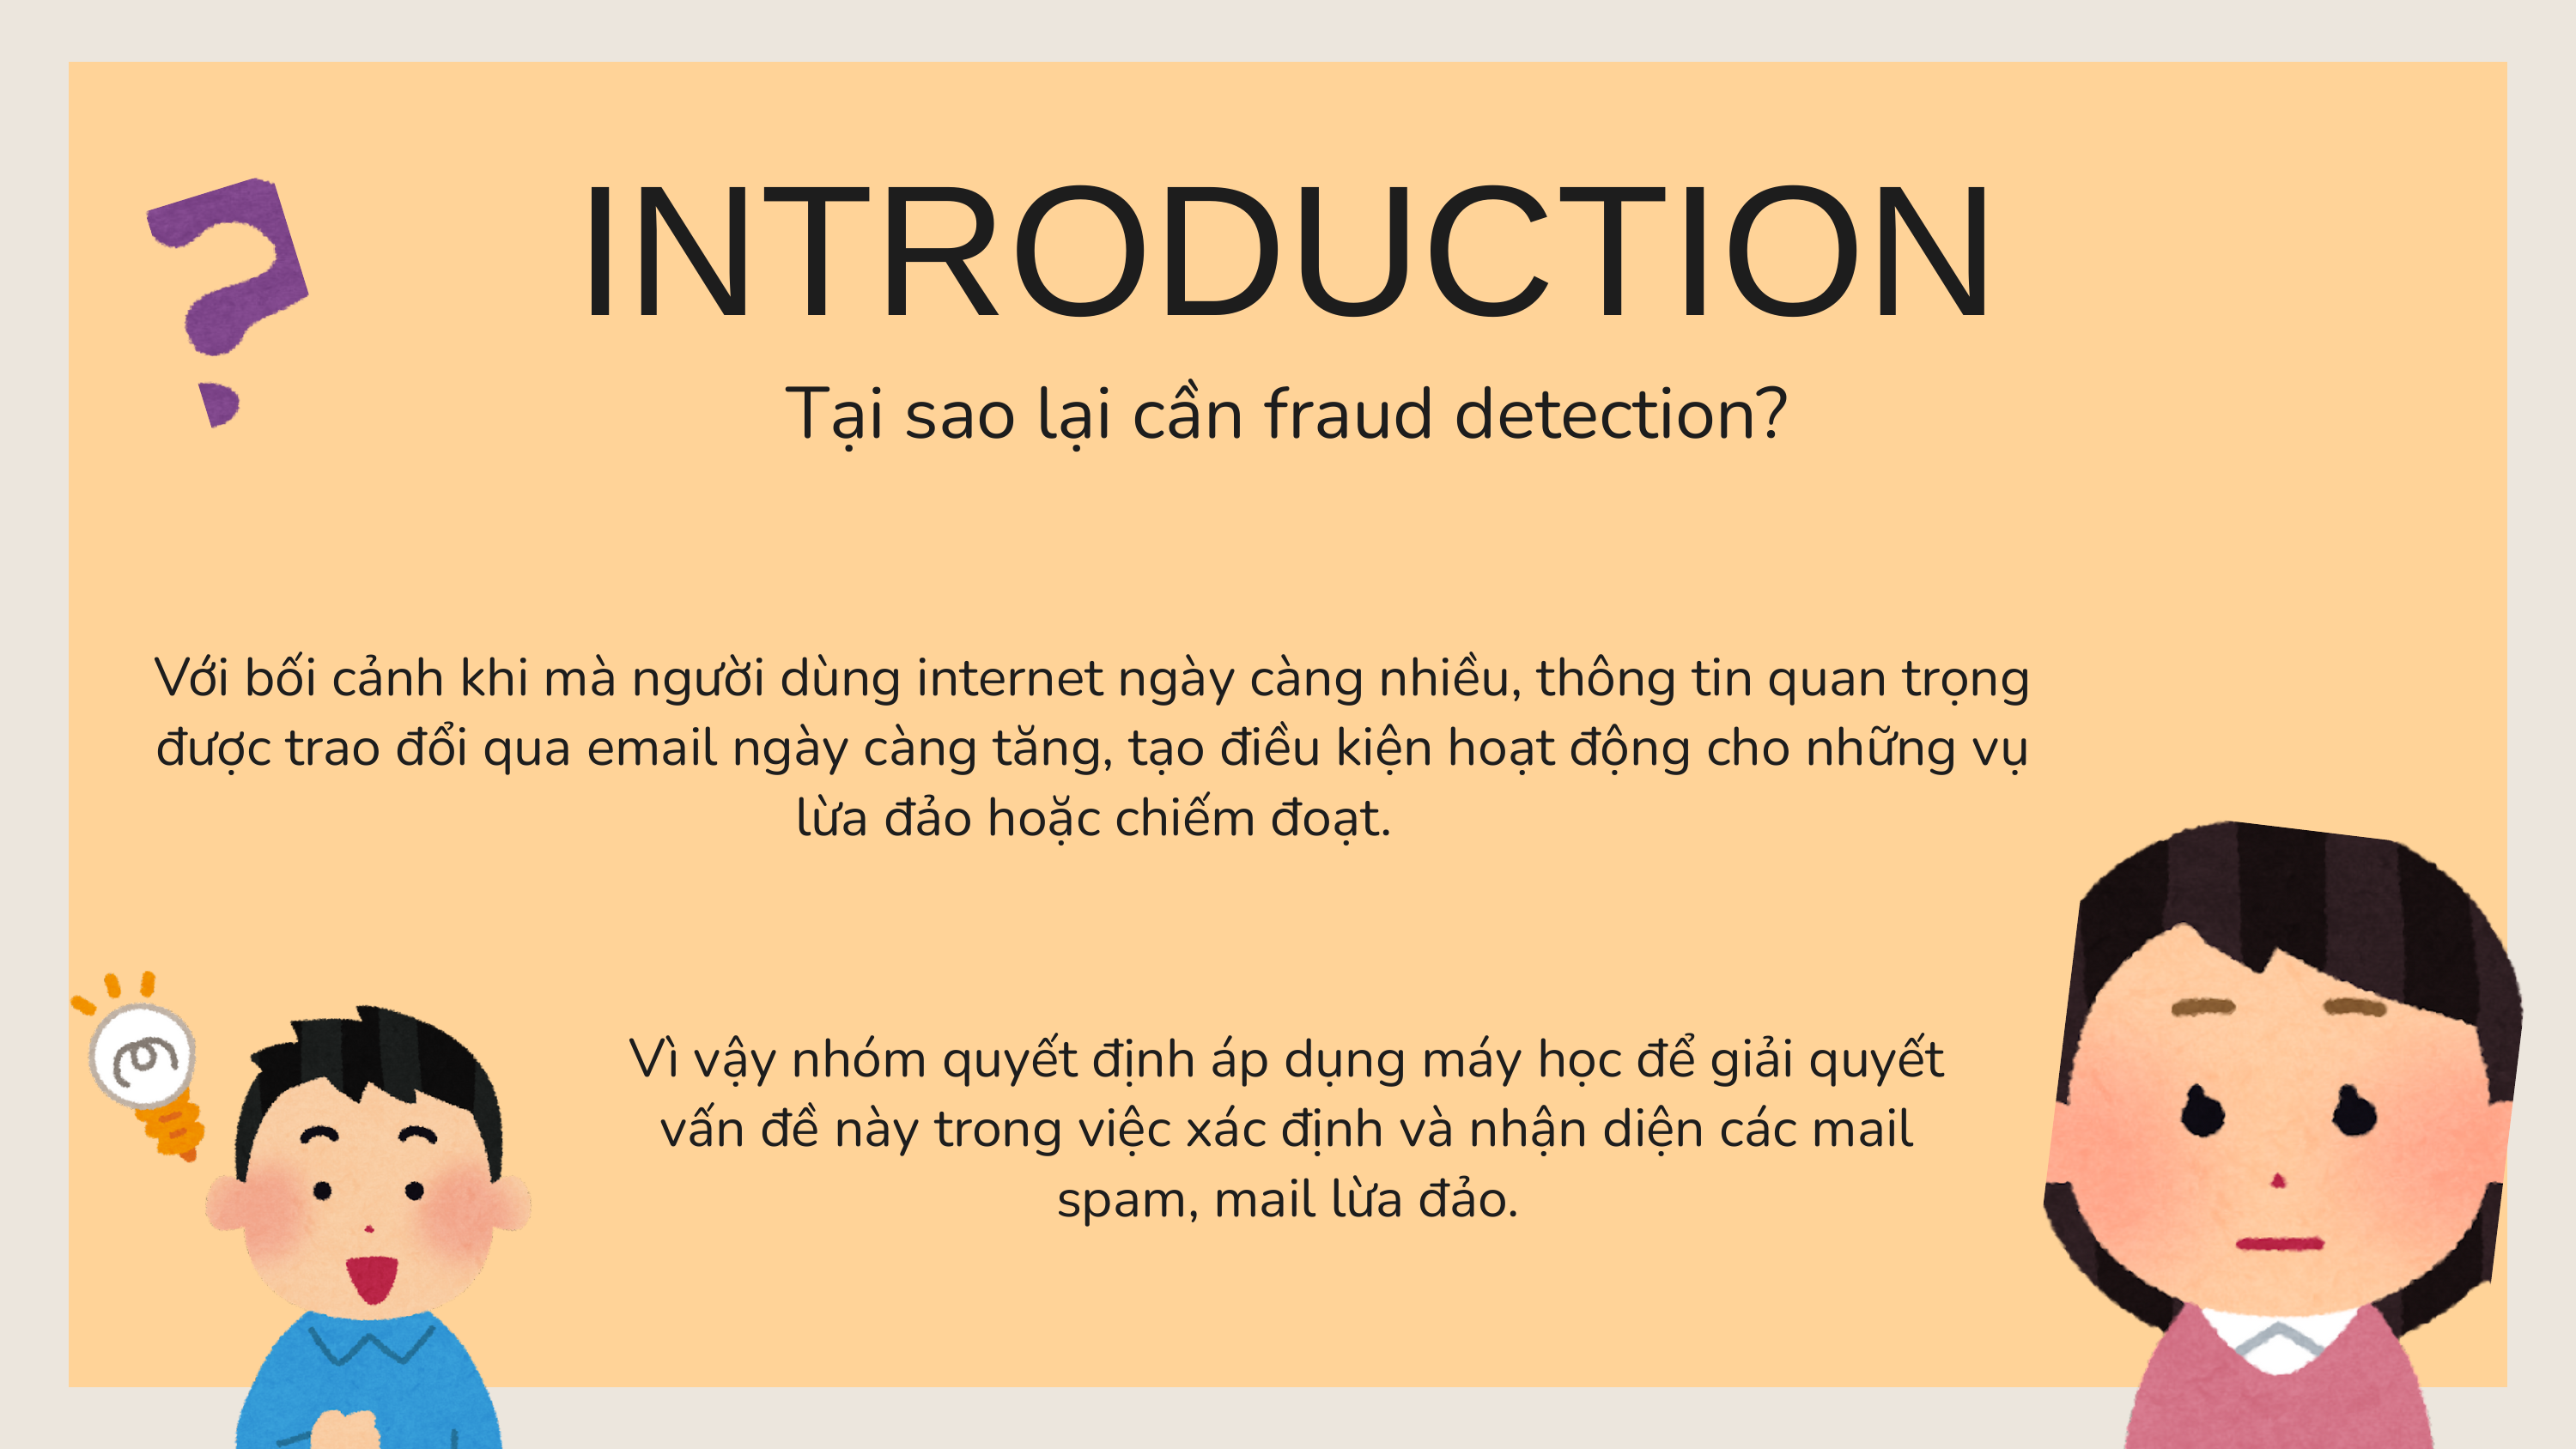

INTRODUCTION

Tại sao lại cần fraud detection?
Với bối cảnh khi mà người dùng internet ngày càng nhiều, thông tin quan trọng được trao đổi qua email ngày càng tăng, tạo điều kiện hoạt động cho những vụ lừa đảo hoặc chiếm đoạt.

Vì vậy nhóm quyết định áp dụng máy học để giải quyết vấn đề này trong việc xác định và nhận diện các mail spam, mail lừa đảo.